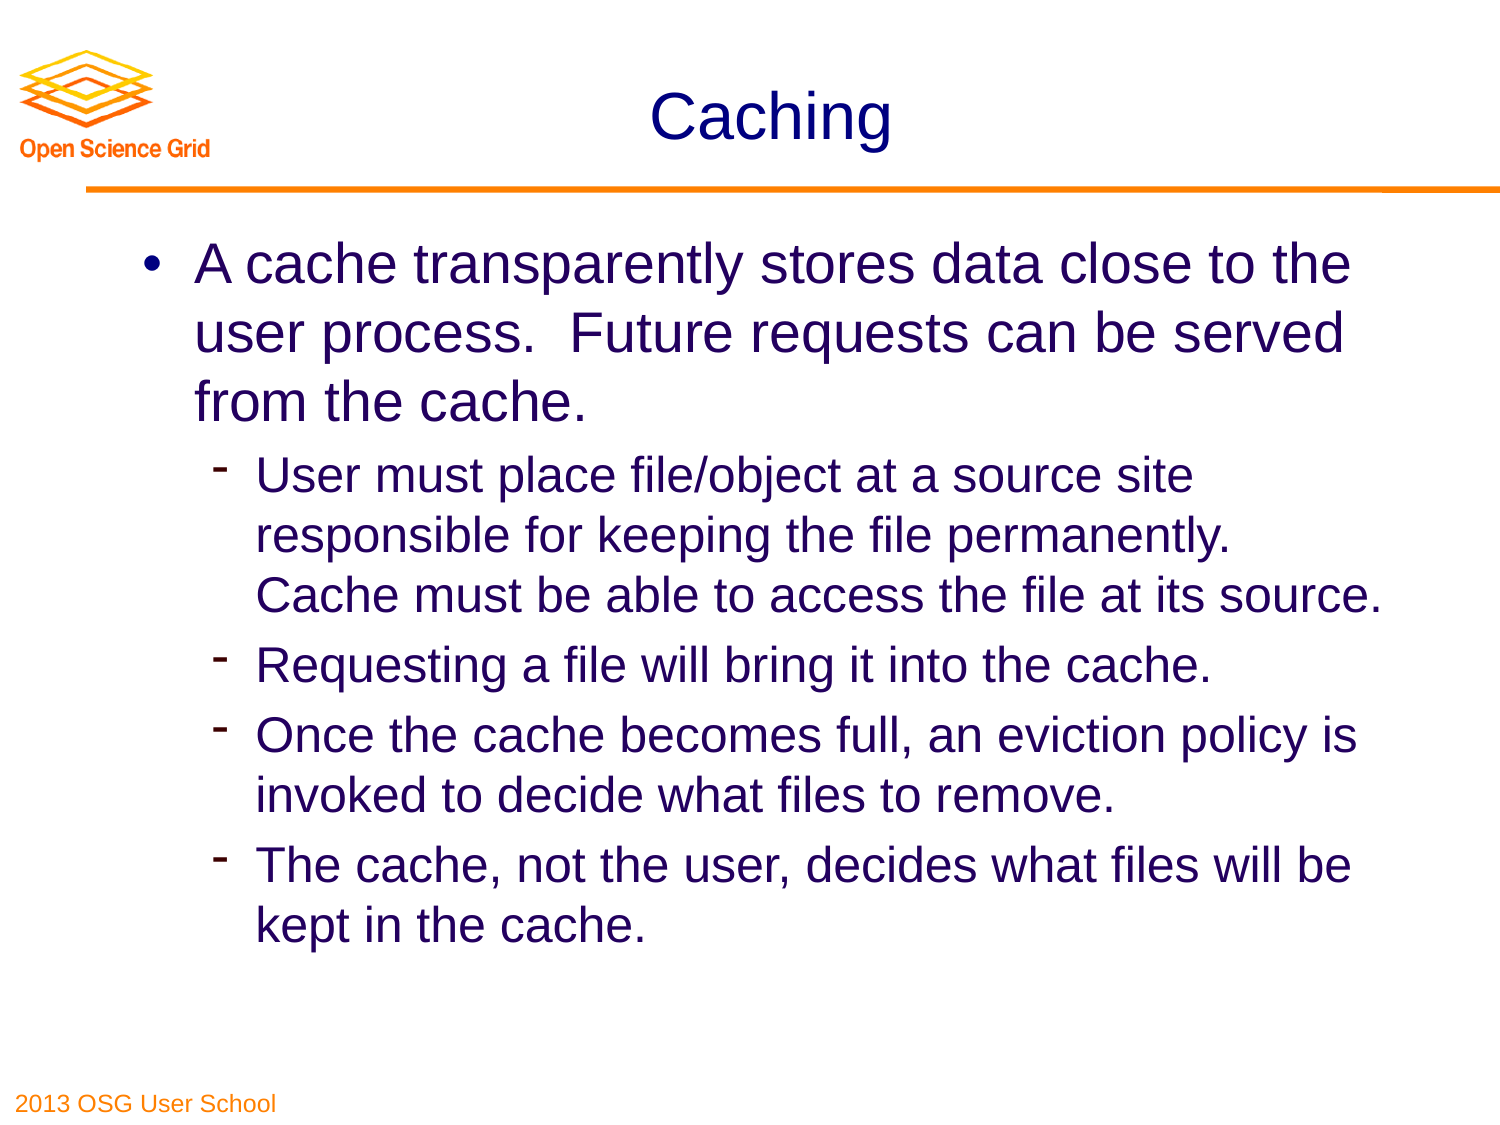

# Caching
A cache transparently stores data close to the user process.  Future requests can be served from the cache.
User must place file/object at a source site responsible for keeping the file permanently.  Cache must be able to access the file at its source.
Requesting a file will bring it into the cache.
Once the cache becomes full, an eviction policy is invoked to decide what files to remove.
The cache, not the user, decides what files will be kept in the cache.